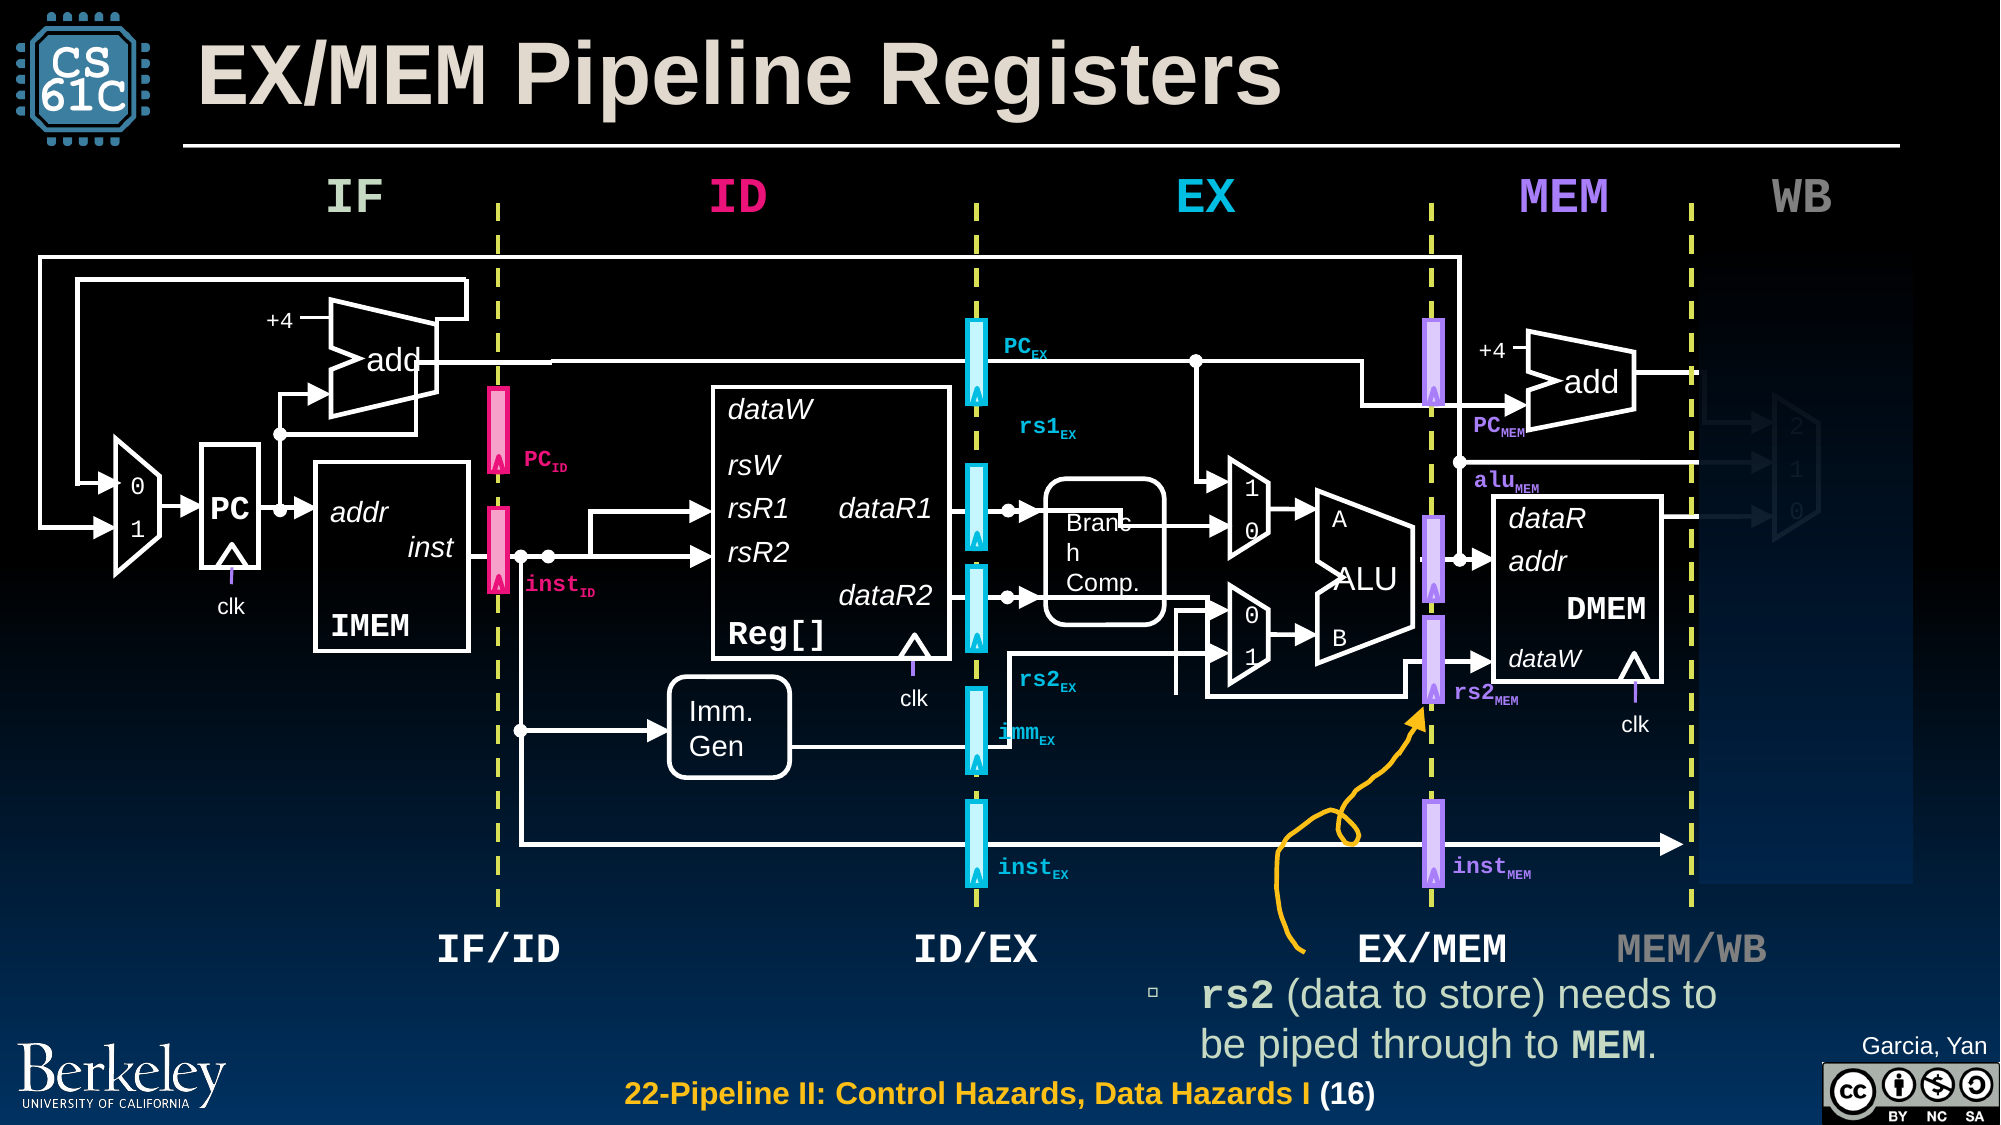

# EX/MEM Pipeline Registers
IF
ID
EX
MEM
WB

+4
add

PCEX
+4
add
dataW
rsW
rsR1	dataR1
rsR2
	dataR2
Reg[]

2
1
0

PCMEM
rs1EX
PCID
PC

aluMEM
addr
inst

IMEM

Branch Comp.
0
1
1
0
A
ALU
B
	dataR
addr
DMEM
dataW

instID

clk
0
1

rs2EX
rs2MEM
clk
Imm. Gen

clk

immEX

instMEM
instEX
IF/ID
ID/EX
EX/MEM
MEM/WB
rs2 (data to store) needs to be piped through to MEM.